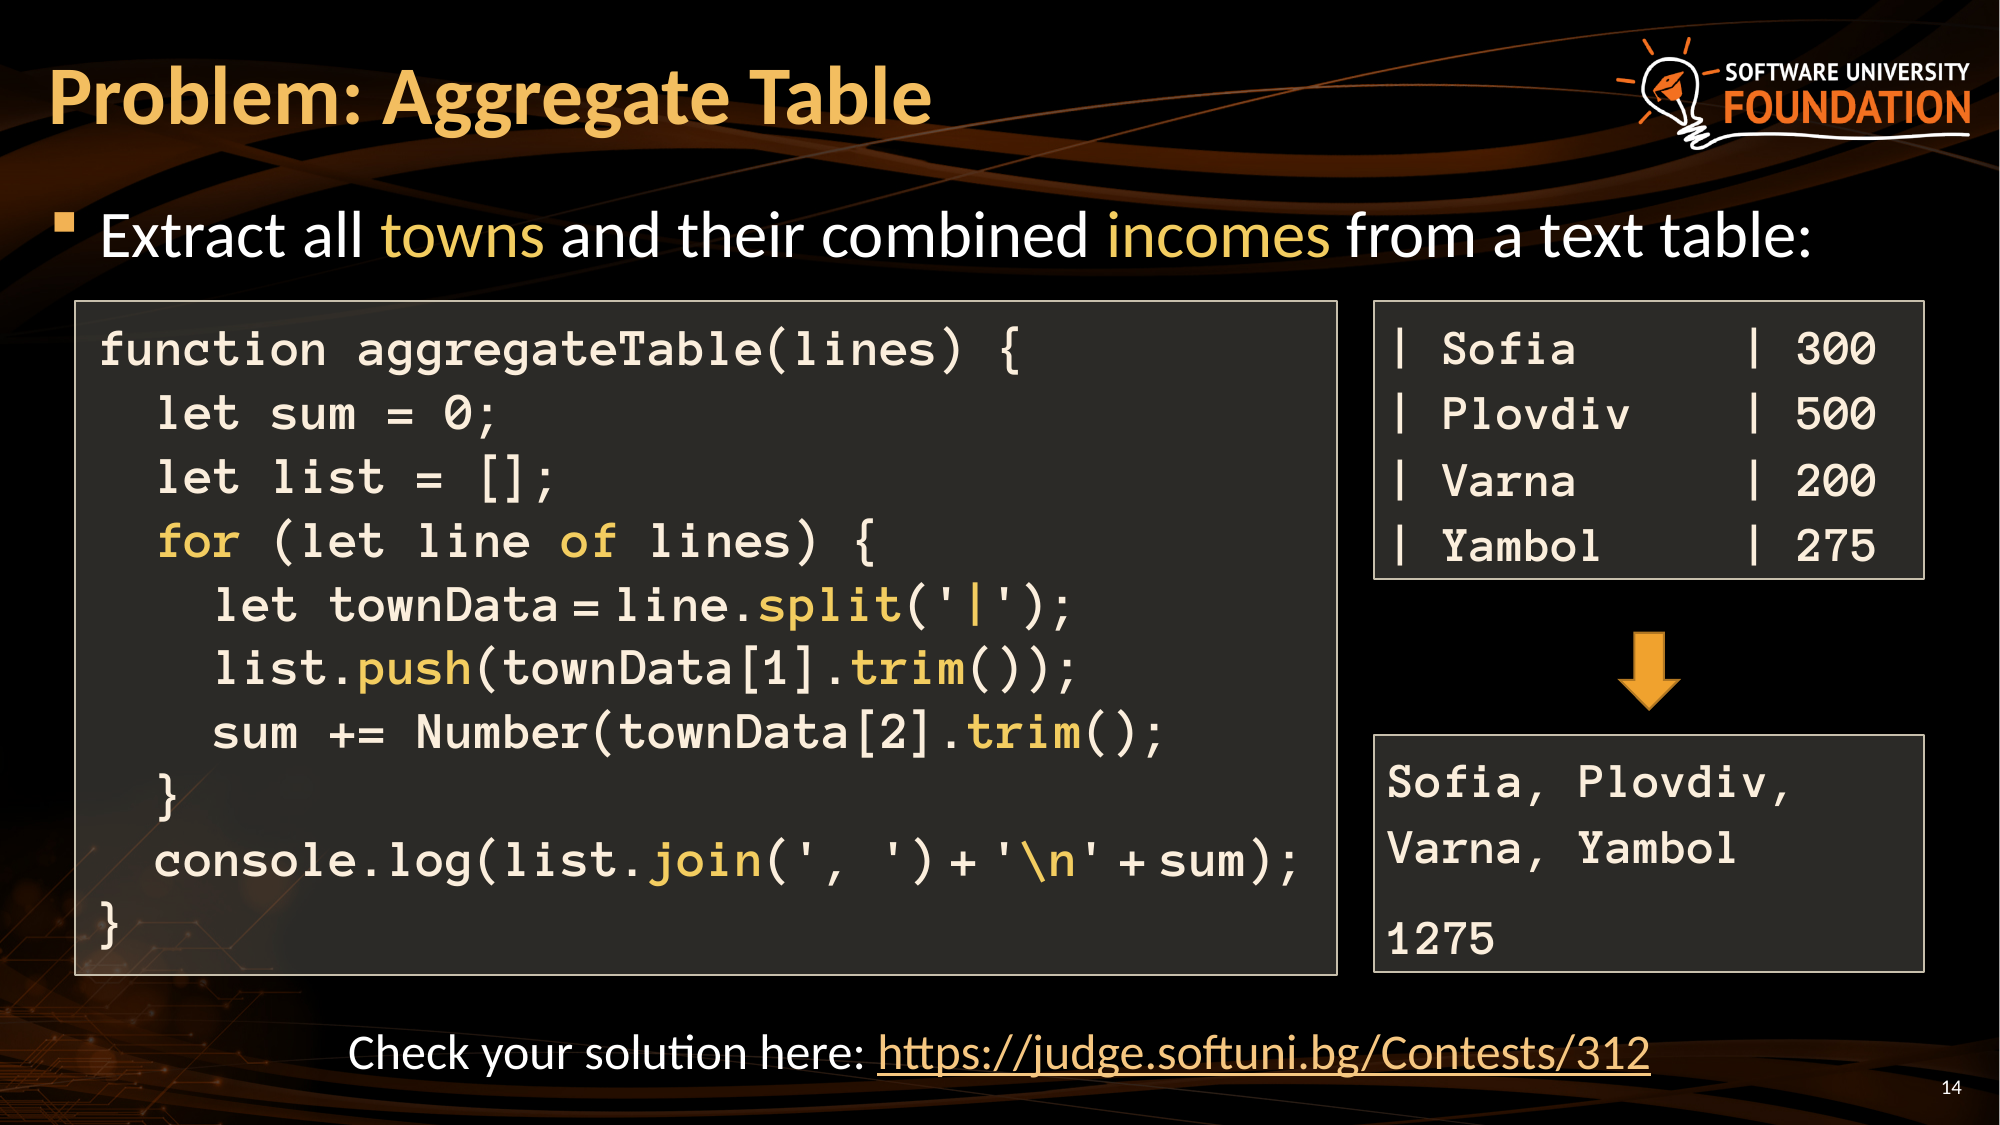

# Problem: Aggregate Table
Extract all towns and their combined incomes from a text table:
| Sofia      | 300
| Plovdiv    | 500
| Varna      | 200
| Yambol     | 275
function aggregateTable(lines) {
  let sum = 0;
  let list = [];
  for (let line of lines) {
    let townData = line.split('|');
    list.push(townData[1].trim());
    sum += Number(townData[2].trim();
  }
  console.log(list.join(', ') + '\n' + sum);
}

Sofia, Plovdiv, Varna, Yambol
1275
Check your solution here: https://judge.softuni.bg/Contests/312
14